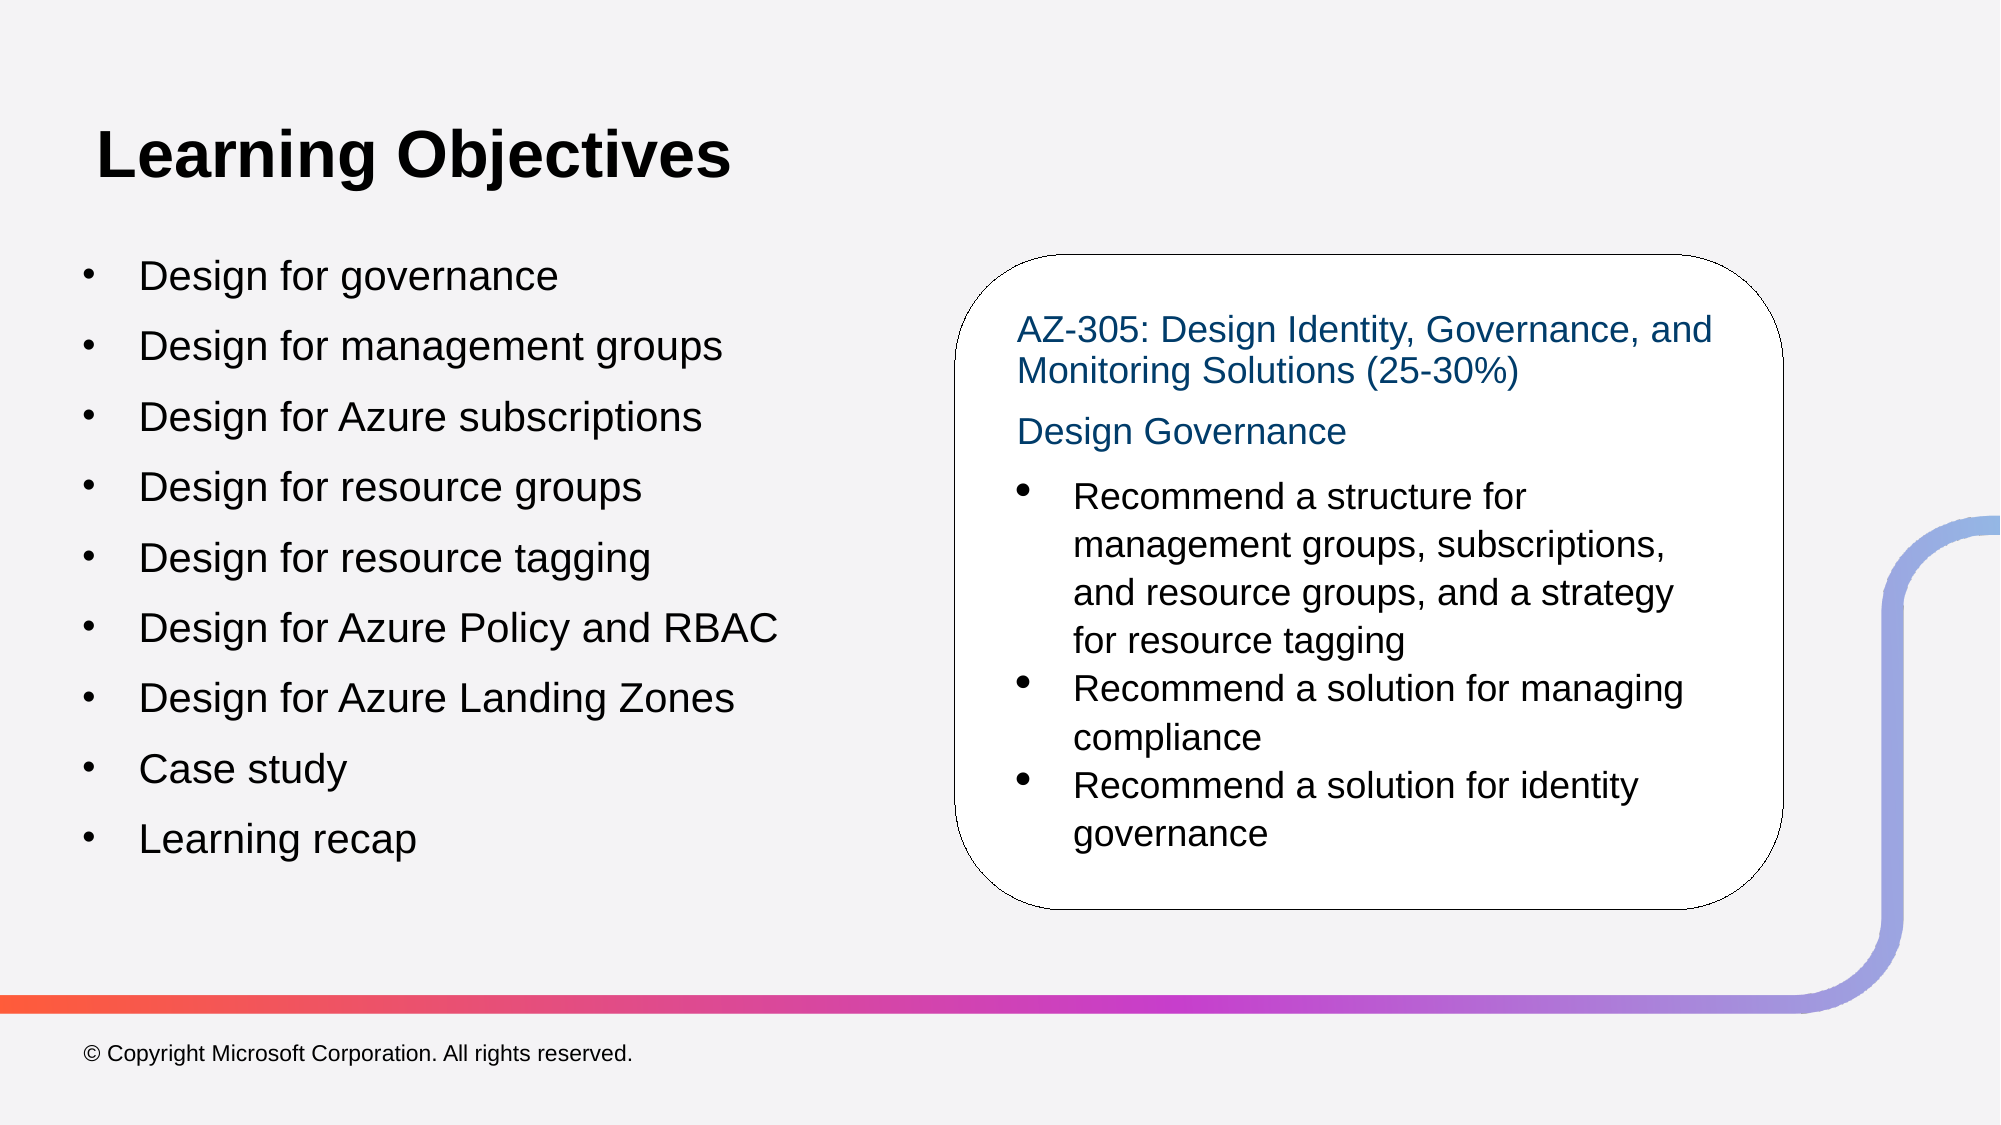

# Learning Objectives
Design for governance
Design for management groups
Design for Azure subscriptions
Design for resource groups
Design for resource tagging
Design for Azure Policy and RBAC
Design for Azure Landing Zones
Case study
Learning recap
AZ-305: Design Identity, Governance, and Monitoring Solutions (25-30%)
Design Governance
Recommend a structure for management groups, subscriptions, and resource groups, and a strategy for resource tagging
Recommend a solution for managing compliance
Recommend a solution for identity governance